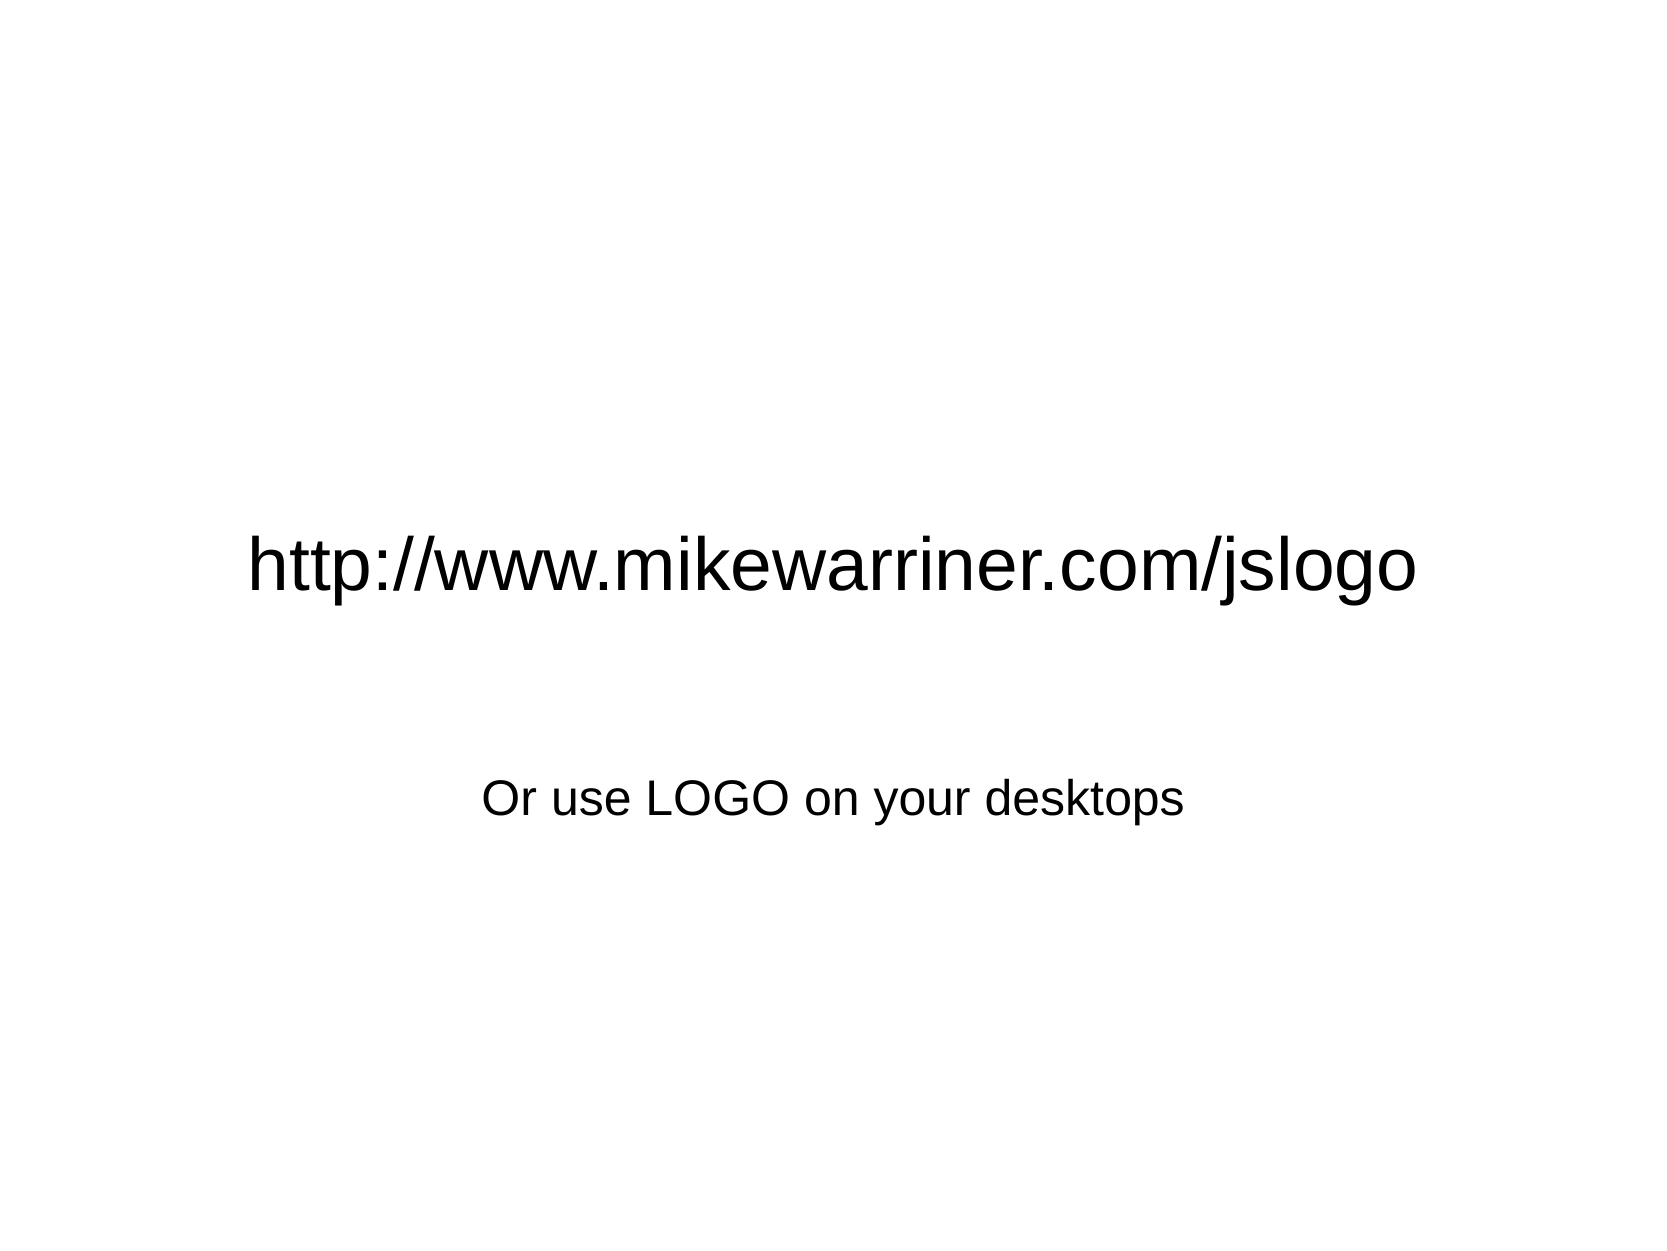

# http://www.mikewarriner.com/jslogo
Or use LOGO on your desktops